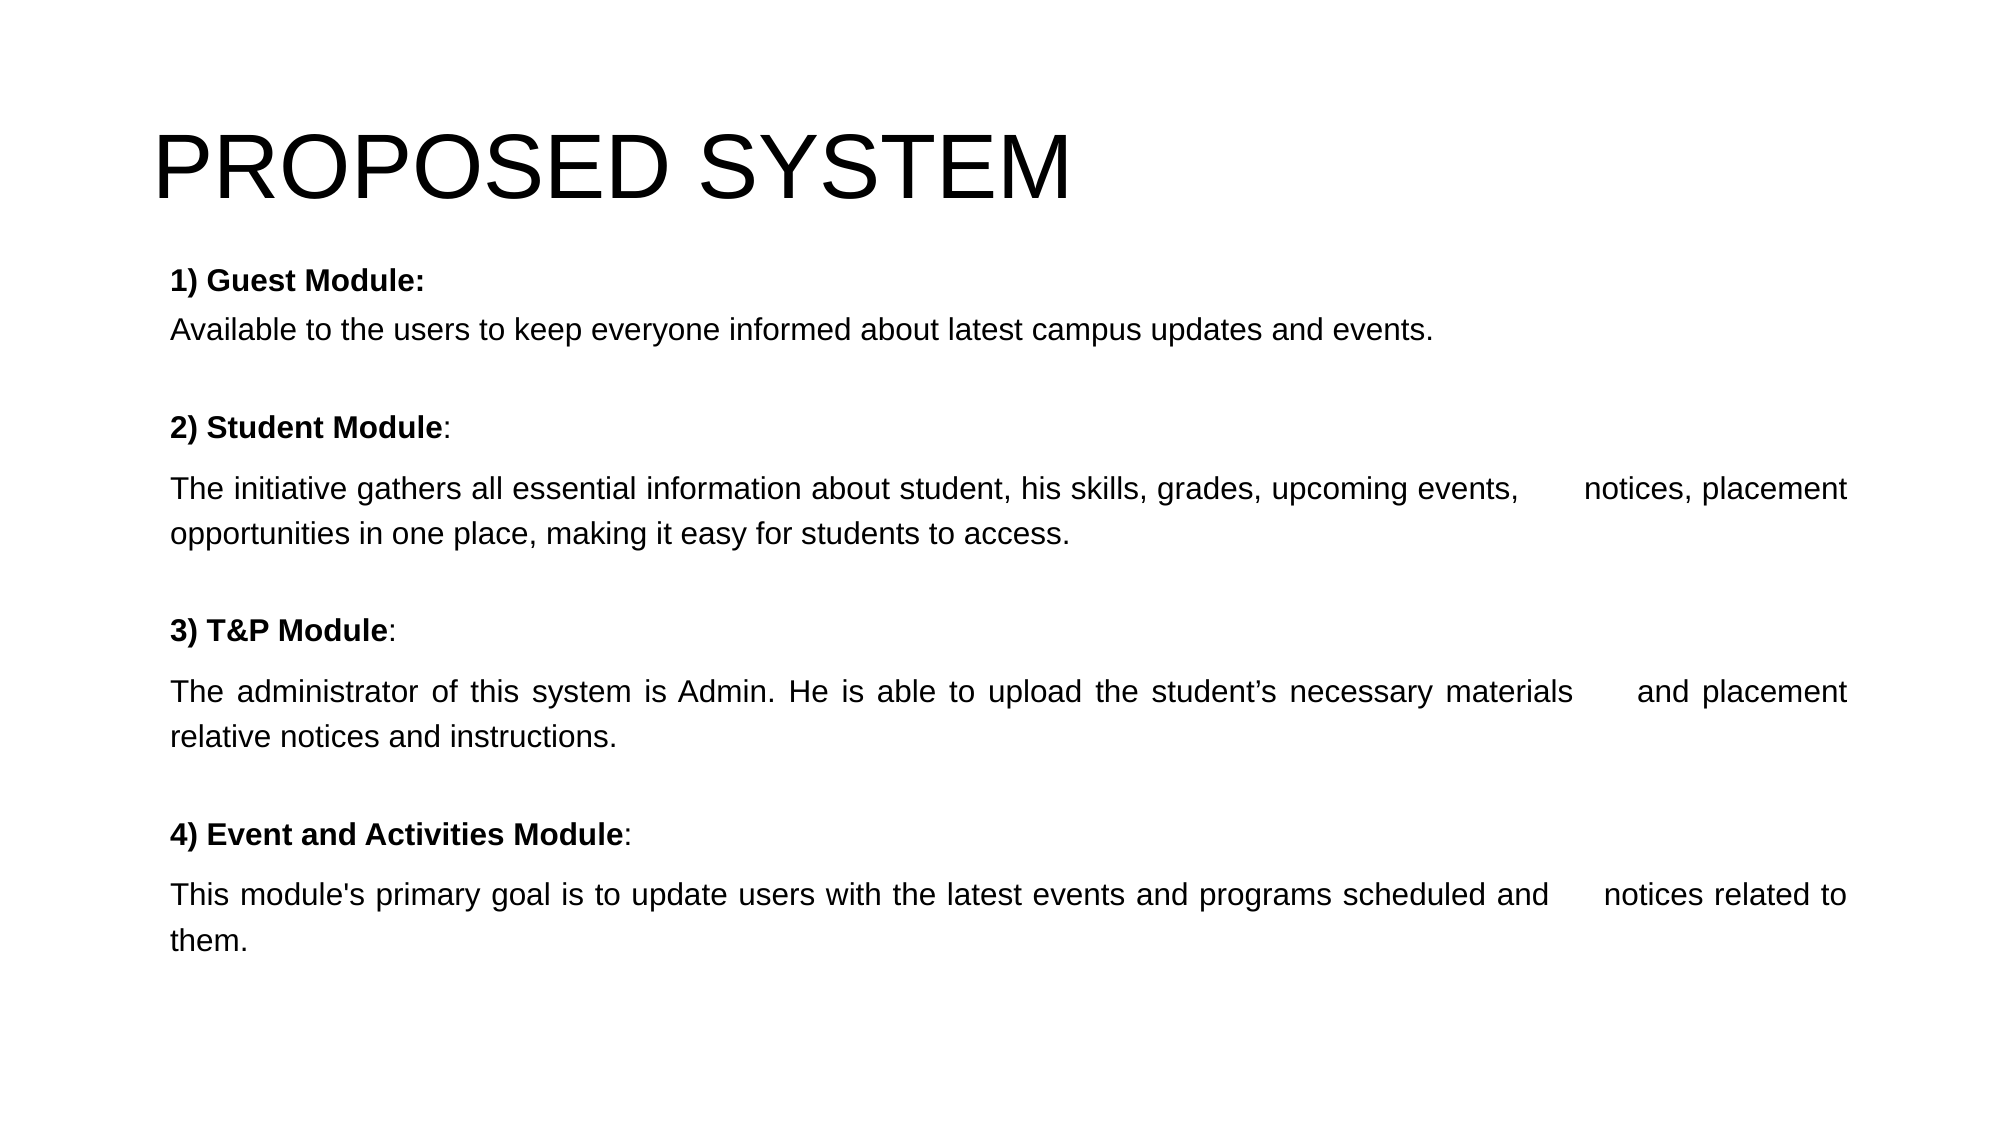

# PROPOSED SYSTEM
1) Guest Module:
	Available to the users to keep everyone informed about latest campus updates and events.

2) Student Module:
	The initiative gathers all essential information about student, his skills, grades, upcoming events, 	notices, placement opportunities in one place, making it easy for students to access.

3) T&P Module:
	The administrator of this system is Admin. He is able to upload the student’s necessary materials 	and placement relative notices and instructions.

4) Event and Activities Module:
	This module's primary goal is to update users with the latest events and programs scheduled and 	notices related to them.